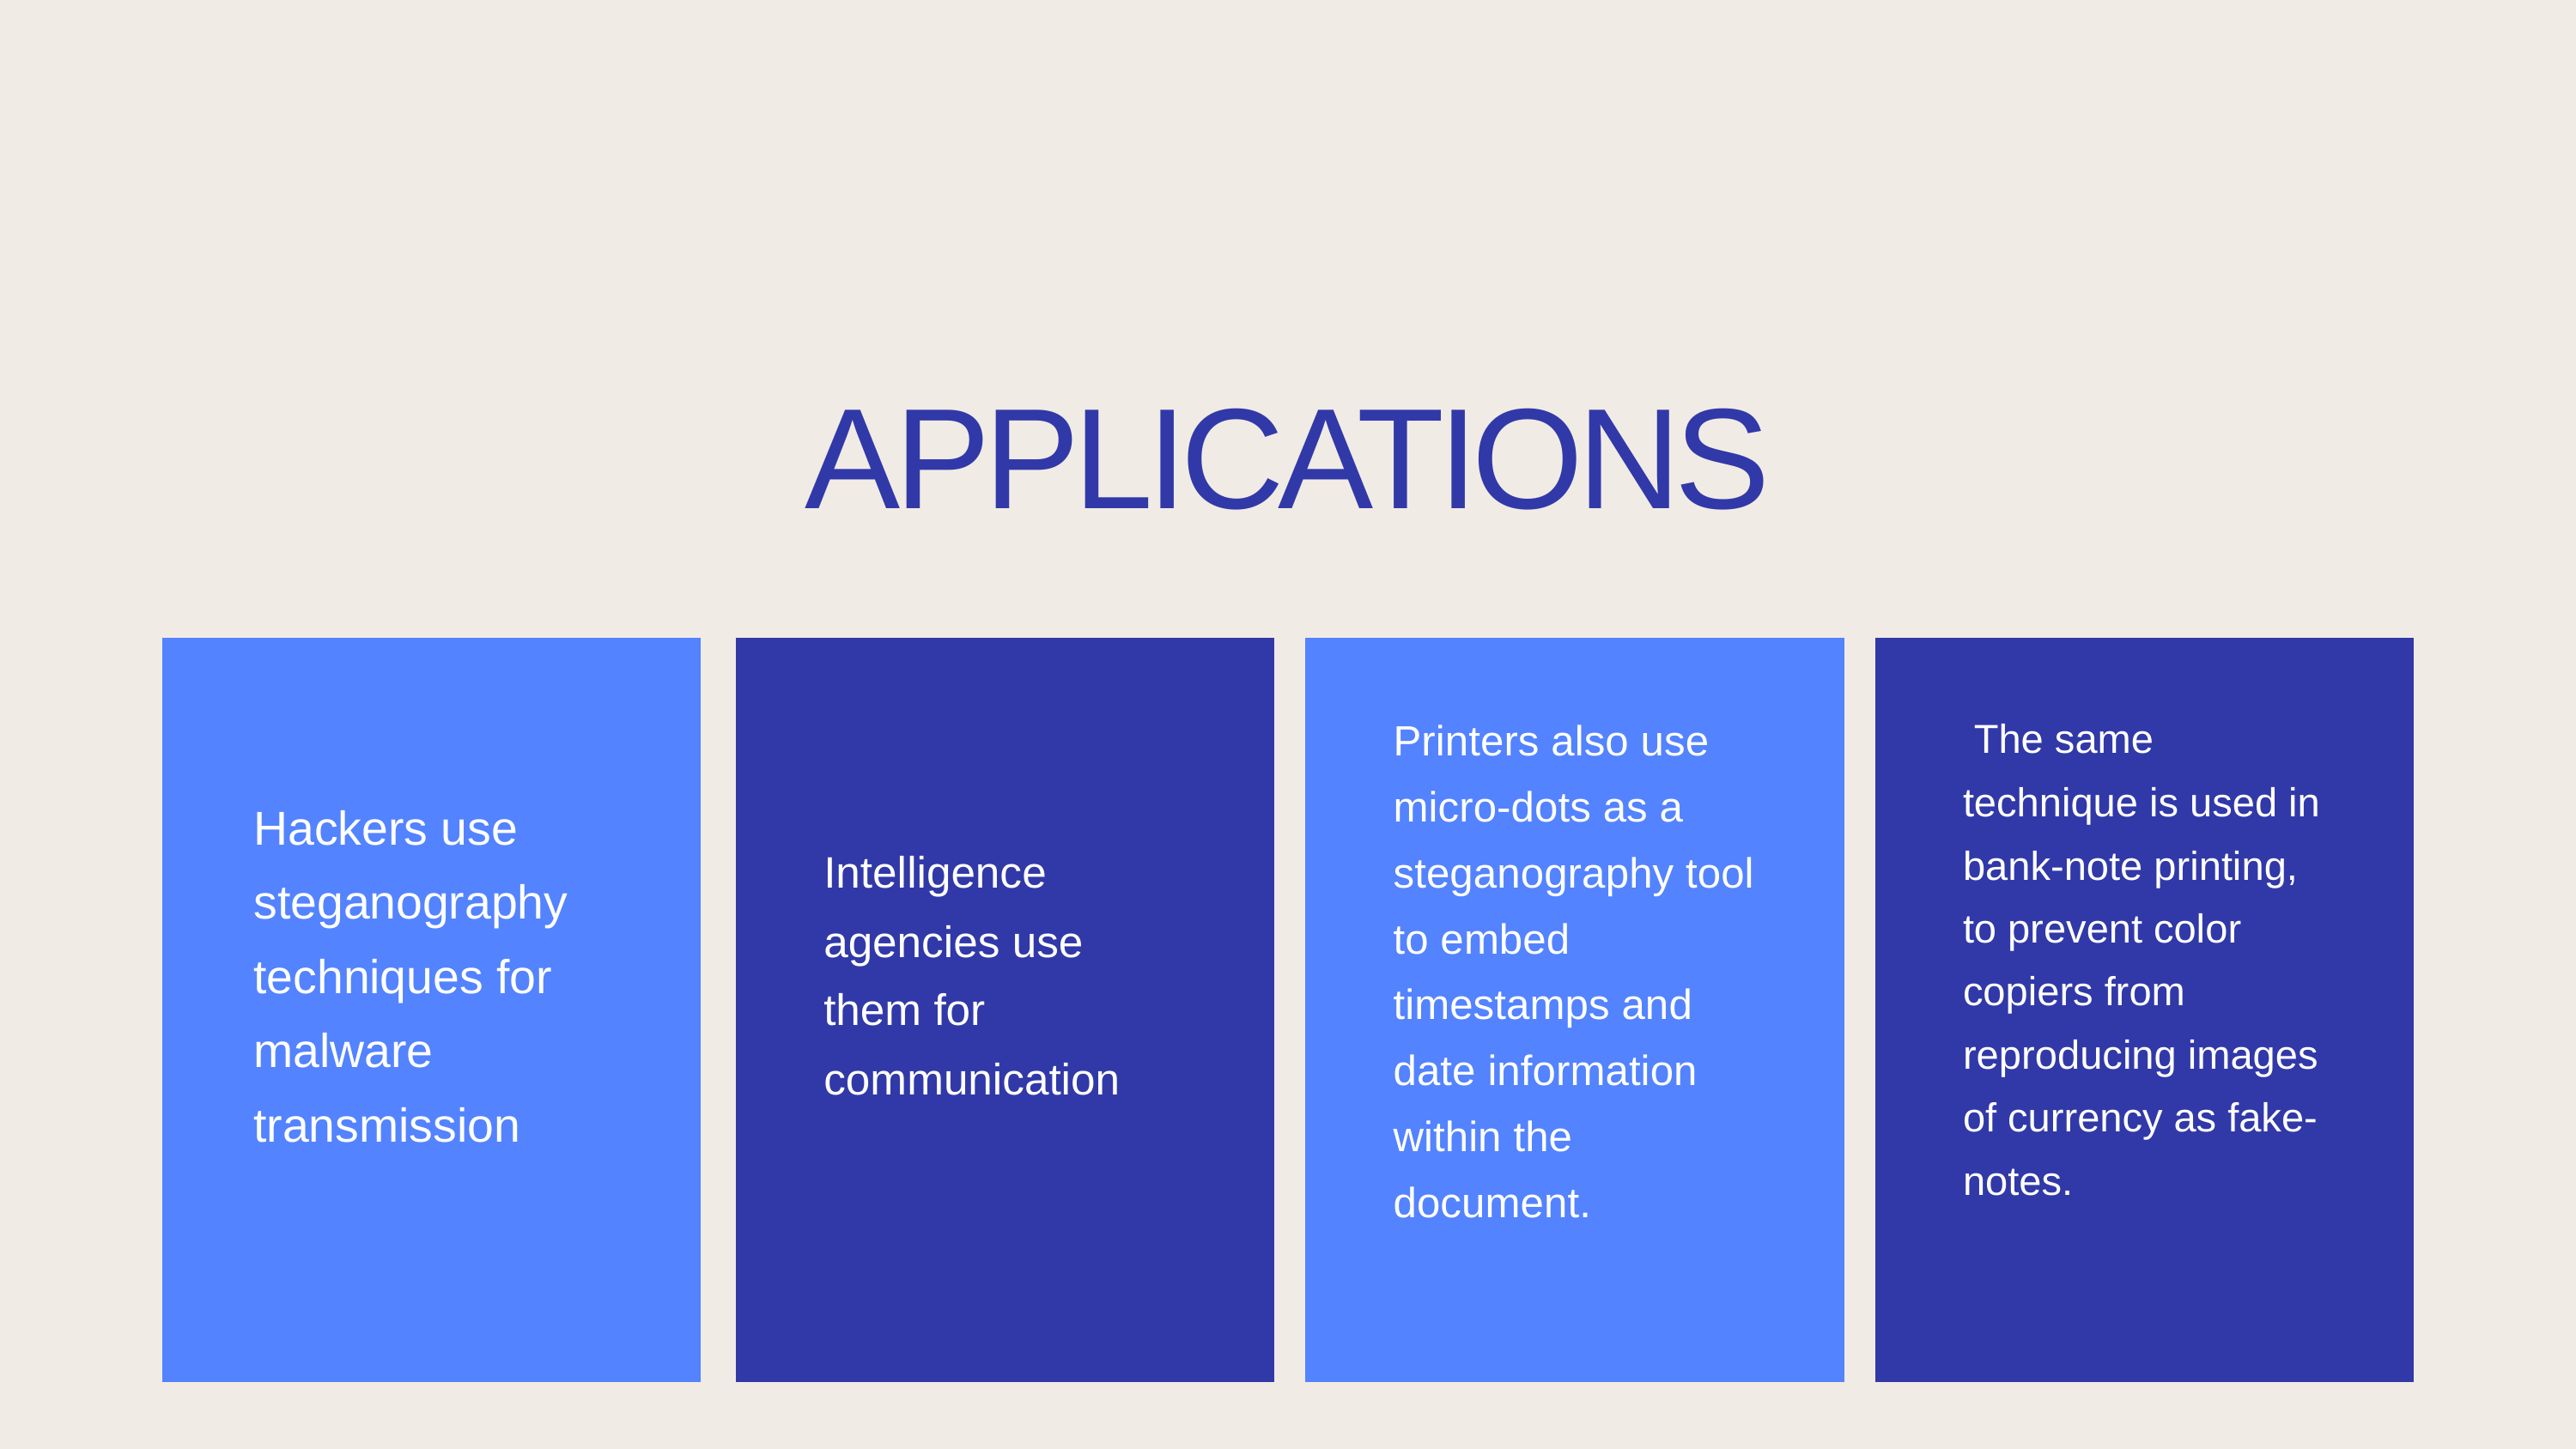

APPLICATIONS

Printers also use micro-dots as a steganography tool to embed timestamps and date information within the document.
 The same technique is used in bank-note printing, to prevent color copiers from reproducing images of currency as fake-notes.
Hackers use steganography techniques for malware transmission
Intelligence agencies use them for communication